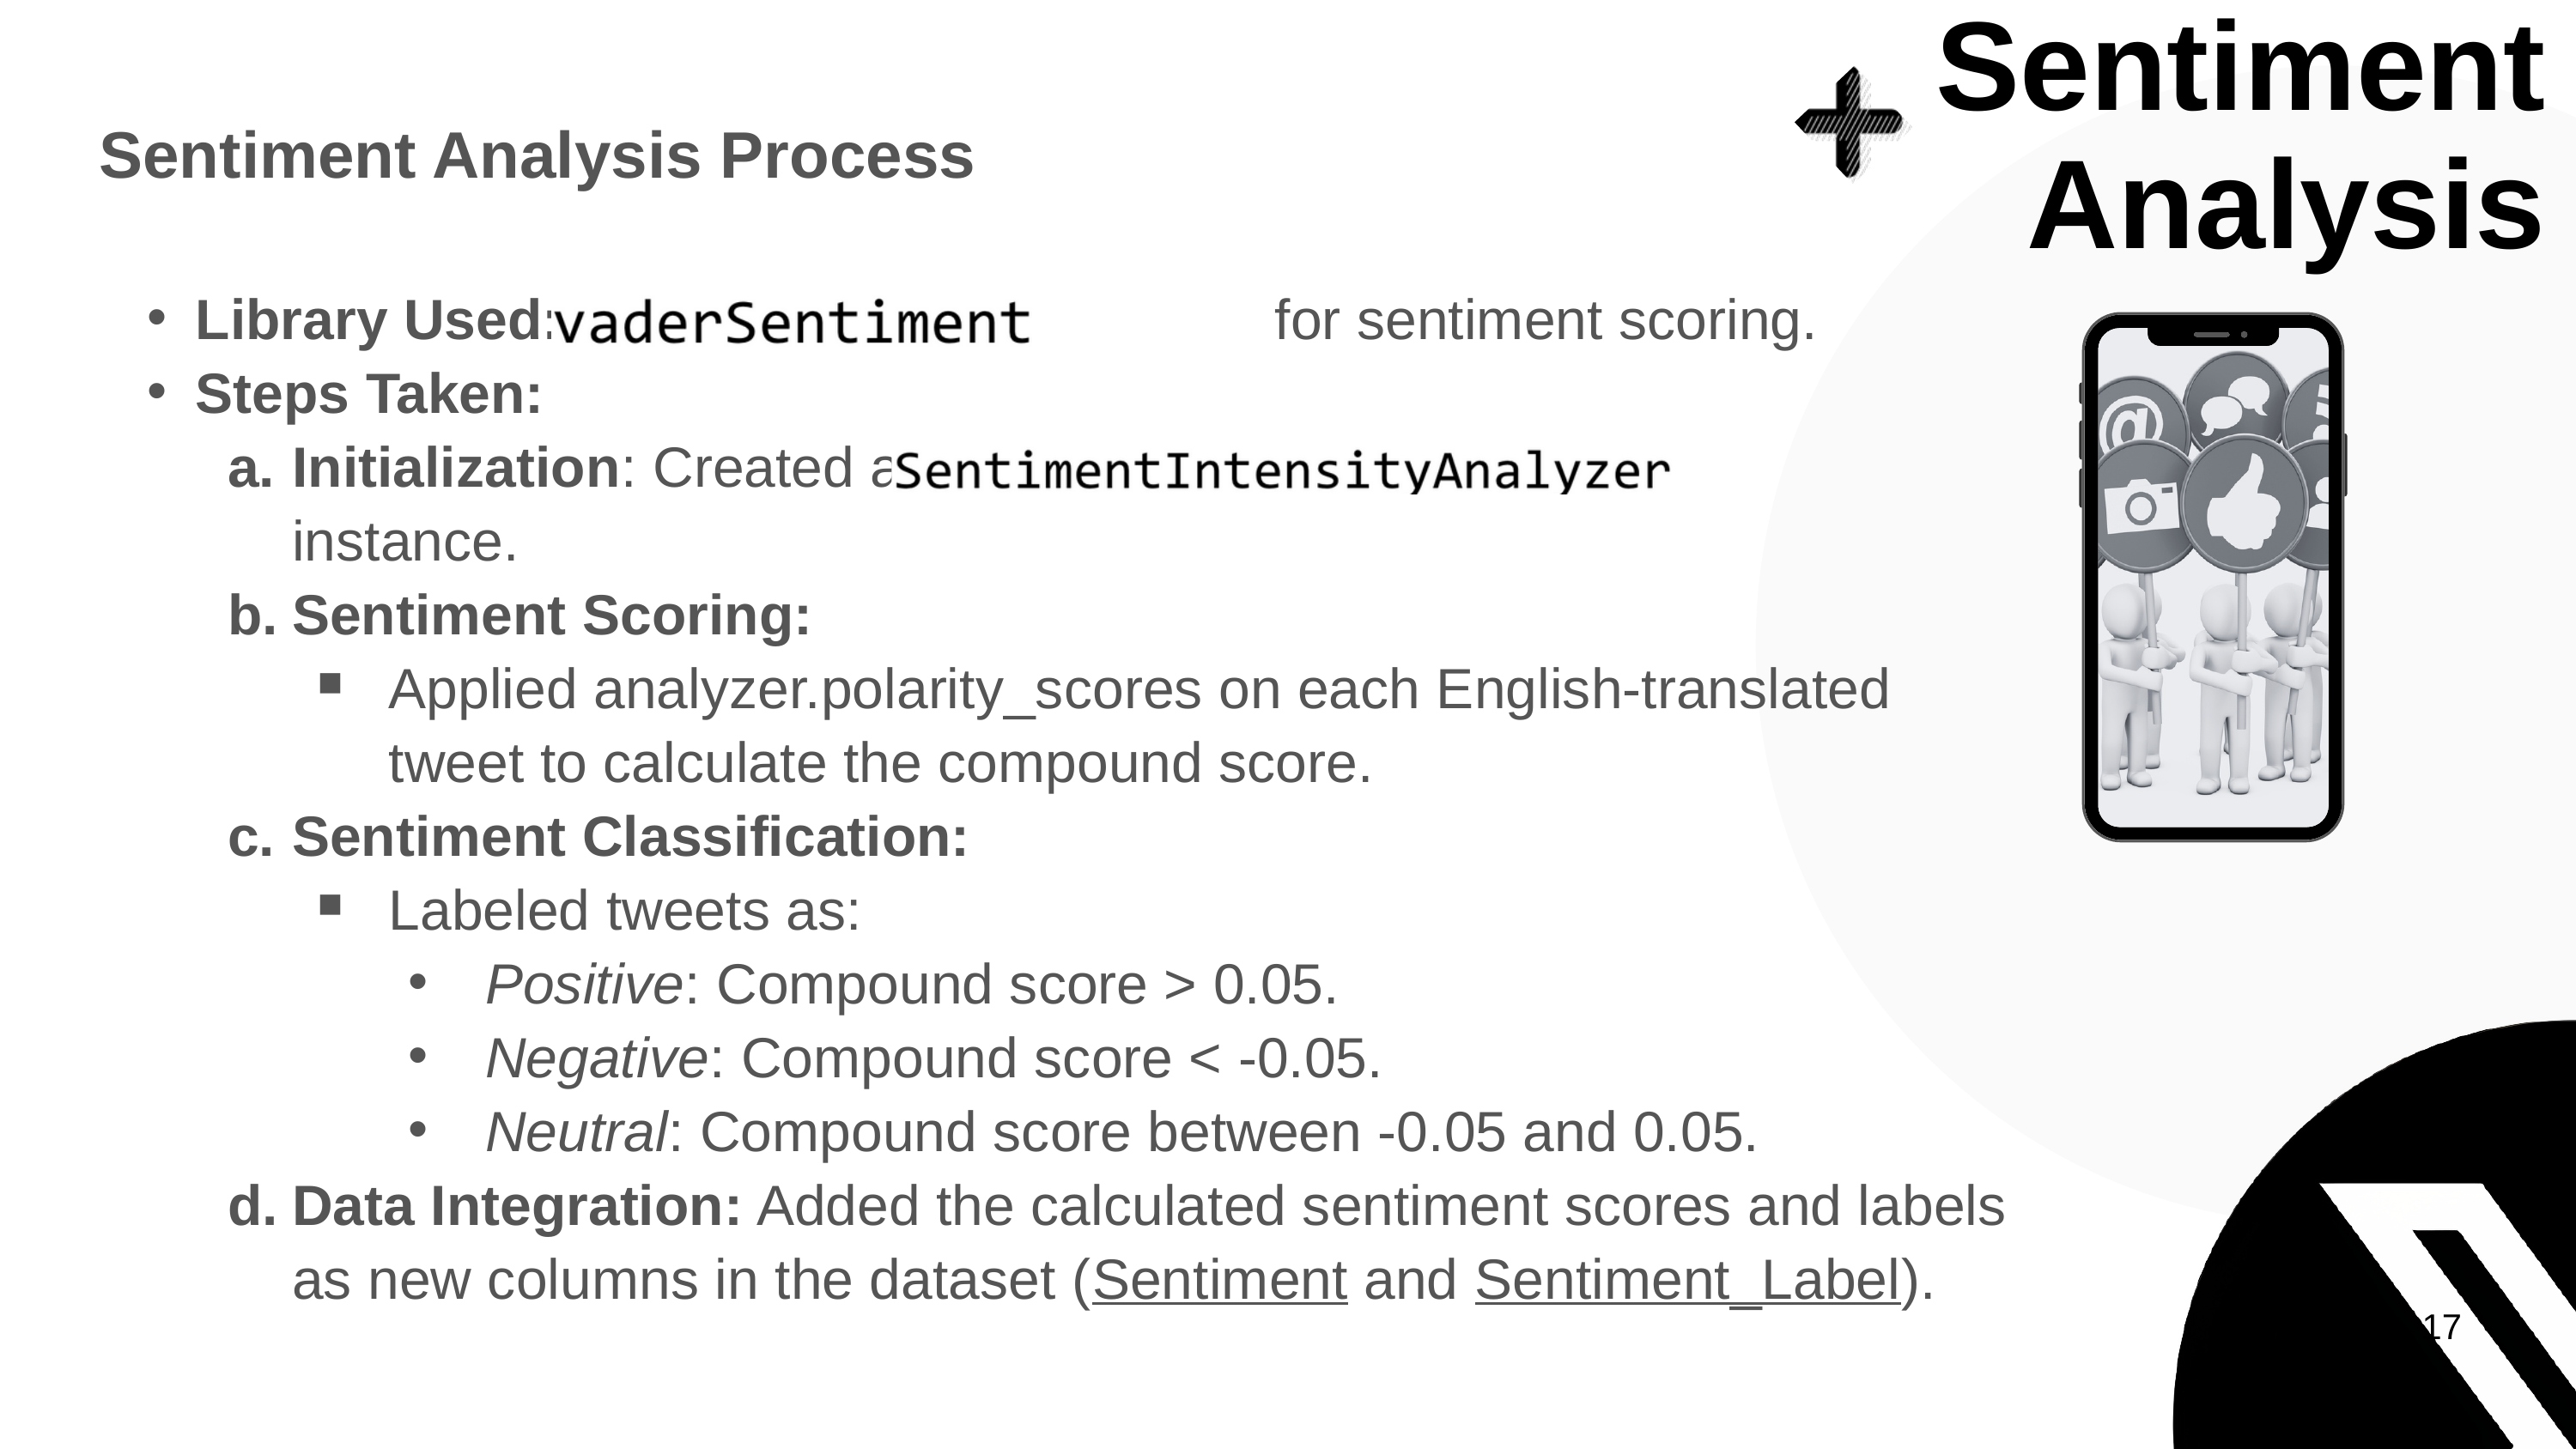

Sentiment Analysis

Sentiment Analysis Process

Library Used:                                             for sentiment scoring.
Steps Taken:
Initialization: Created a                                                                      instance.
Sentiment Scoring:
Applied analyzer.polarity_scores on each English-translated tweet to calculate the compound score.
Sentiment Classification:
Labeled tweets as:
Positive: Compound score > 0.05.
Negative: Compound score < -0.05.
Neutral: Compound score between -0.05 and 0.05.
Data Integration: Added the calculated sentiment scores and labels as new columns in the dataset (Sentiment and Sentiment_Label).

17